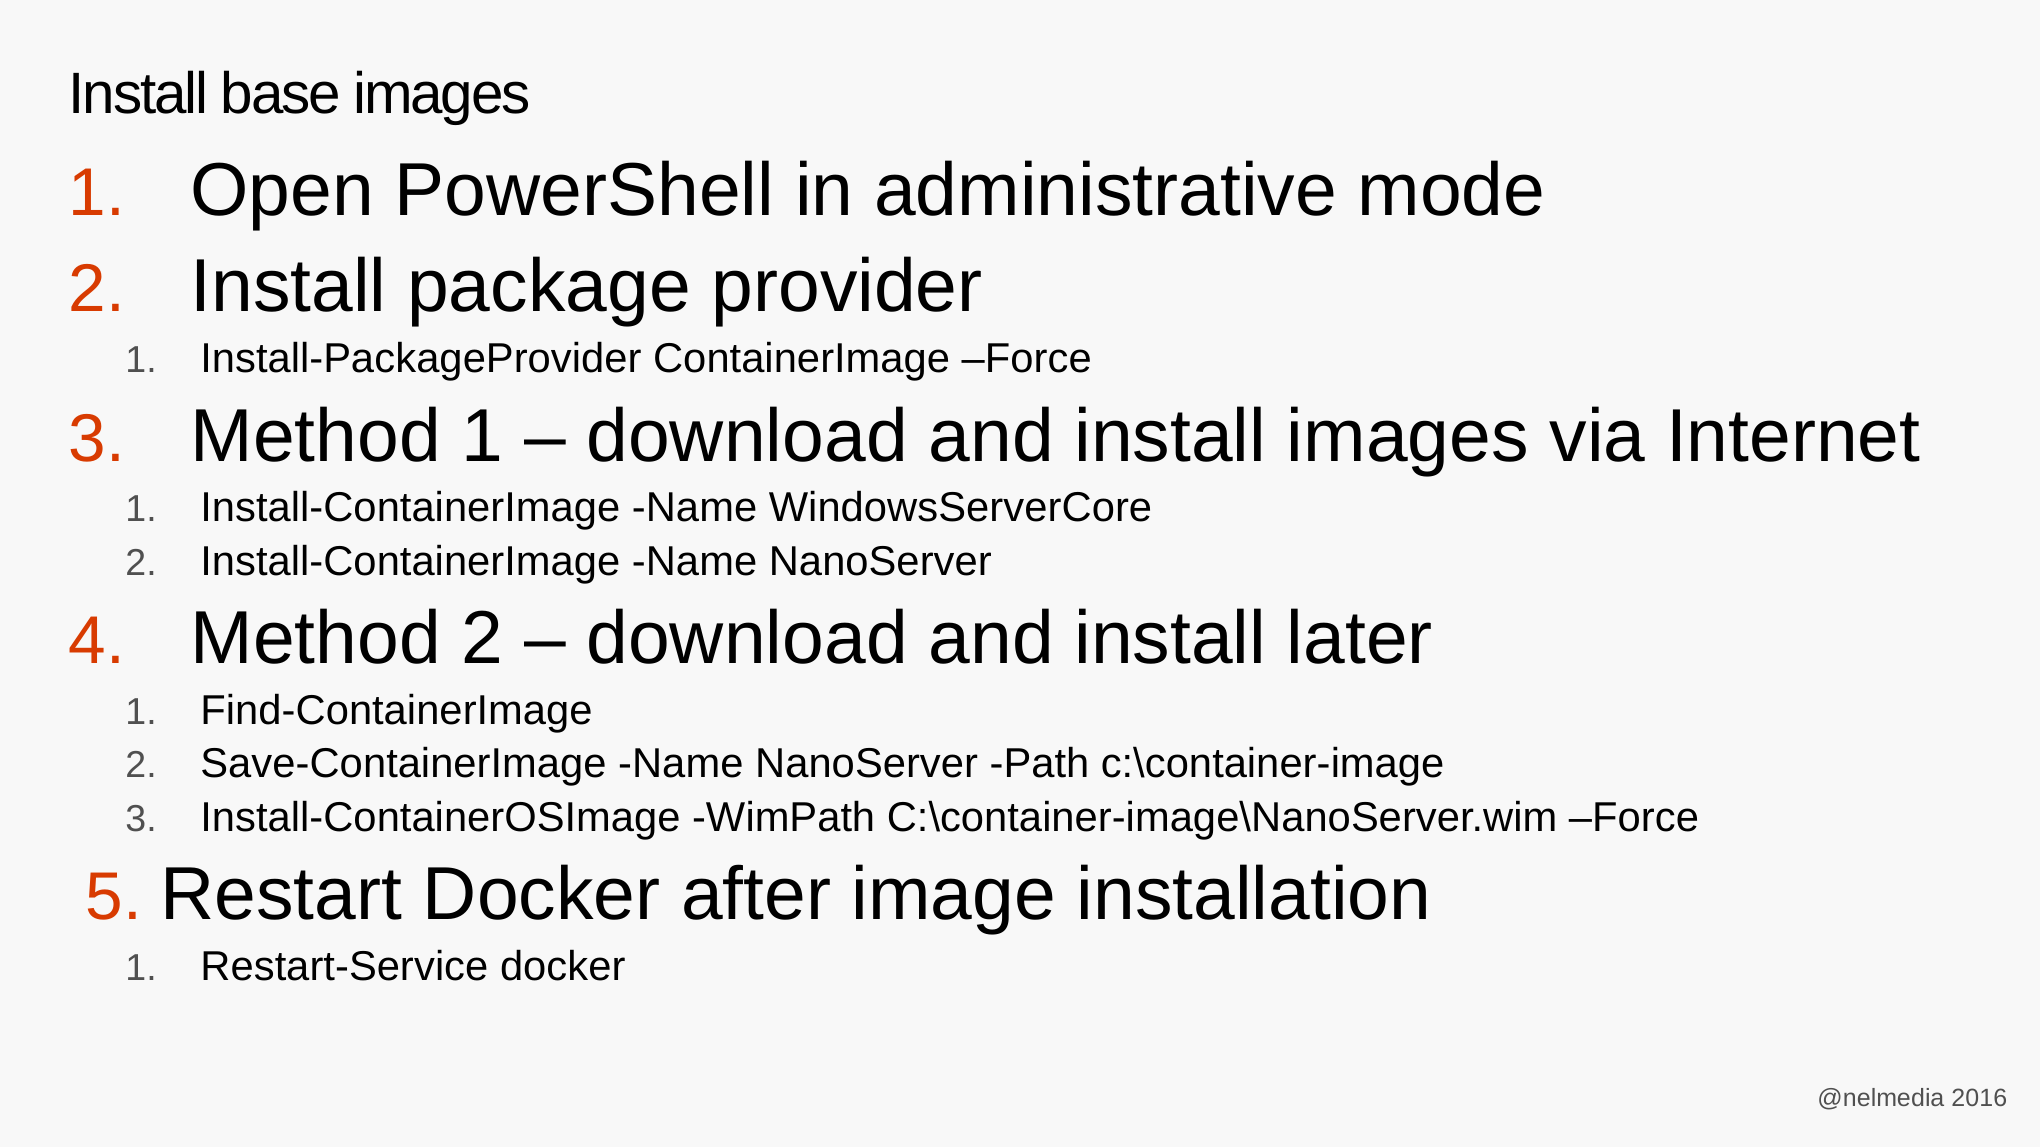

# Install base images
Open PowerShell in administrative mode
Install package provider
Install-PackageProvider ContainerImage –Force
Method 1 – download and install images via Internet
Install-ContainerImage -Name WindowsServerCore
Install-ContainerImage -Name NanoServer
Method 2 – download and install later
Find-ContainerImage
Save-ContainerImage -Name NanoServer -Path c:\container-image
Install-ContainerOSImage -WimPath C:\container-image\NanoServer.wim –Force
Restart Docker after image installation
Restart-Service docker